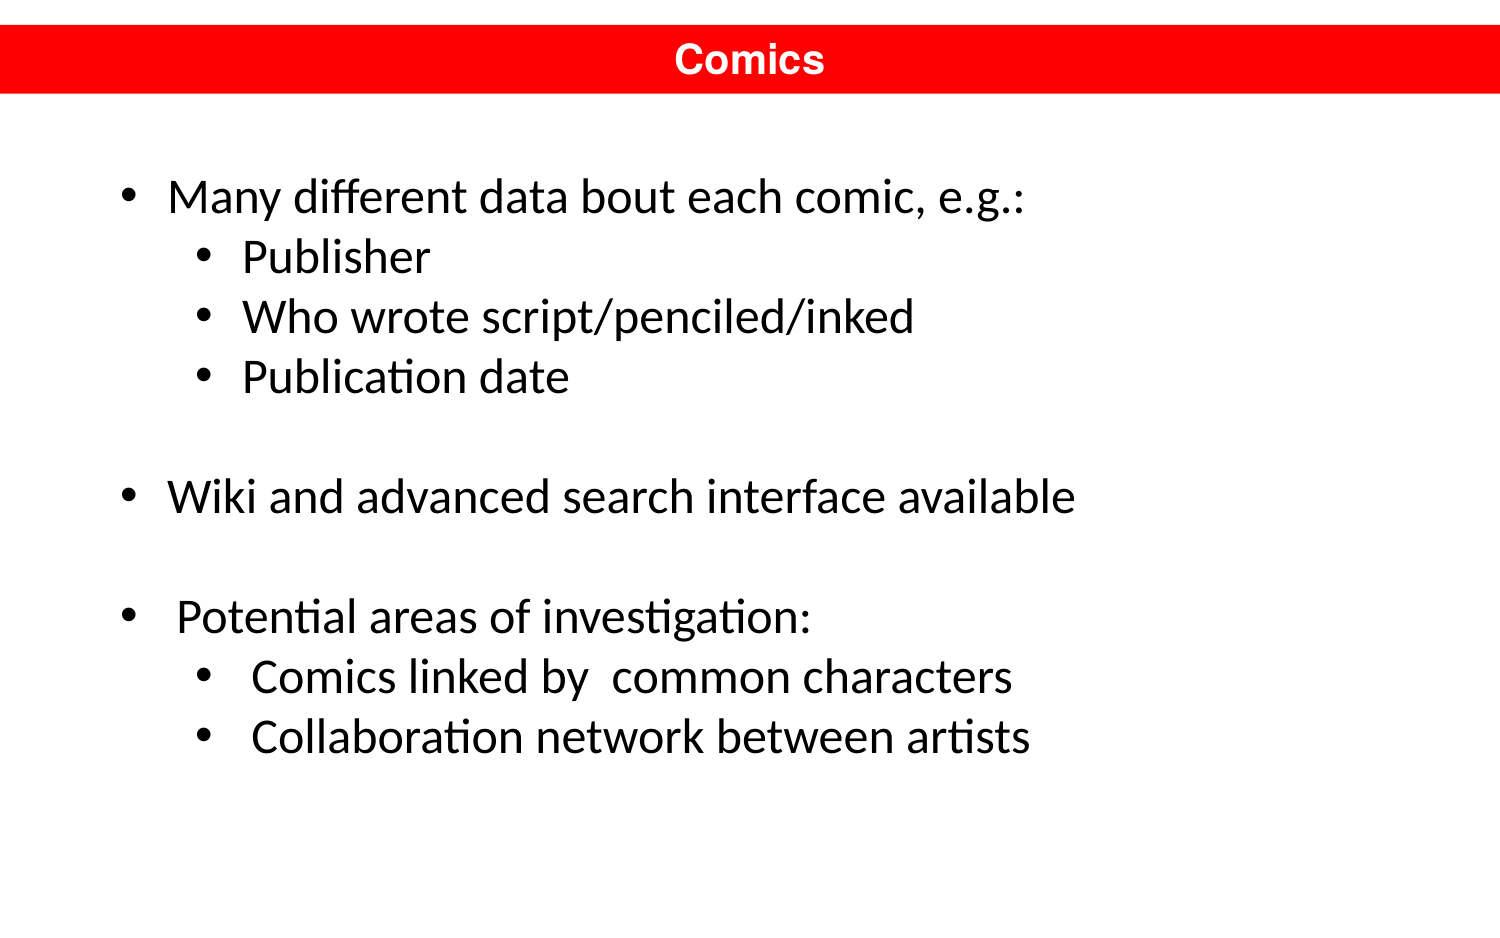

Comics

Many different data bout each comic, e.g.:
Publisher
Who wrote script/penciled/inked
Publication date

Wiki and advanced search interface available

Potential areas of investigation:
Comics linked by  common characters
Collaboration network between artists